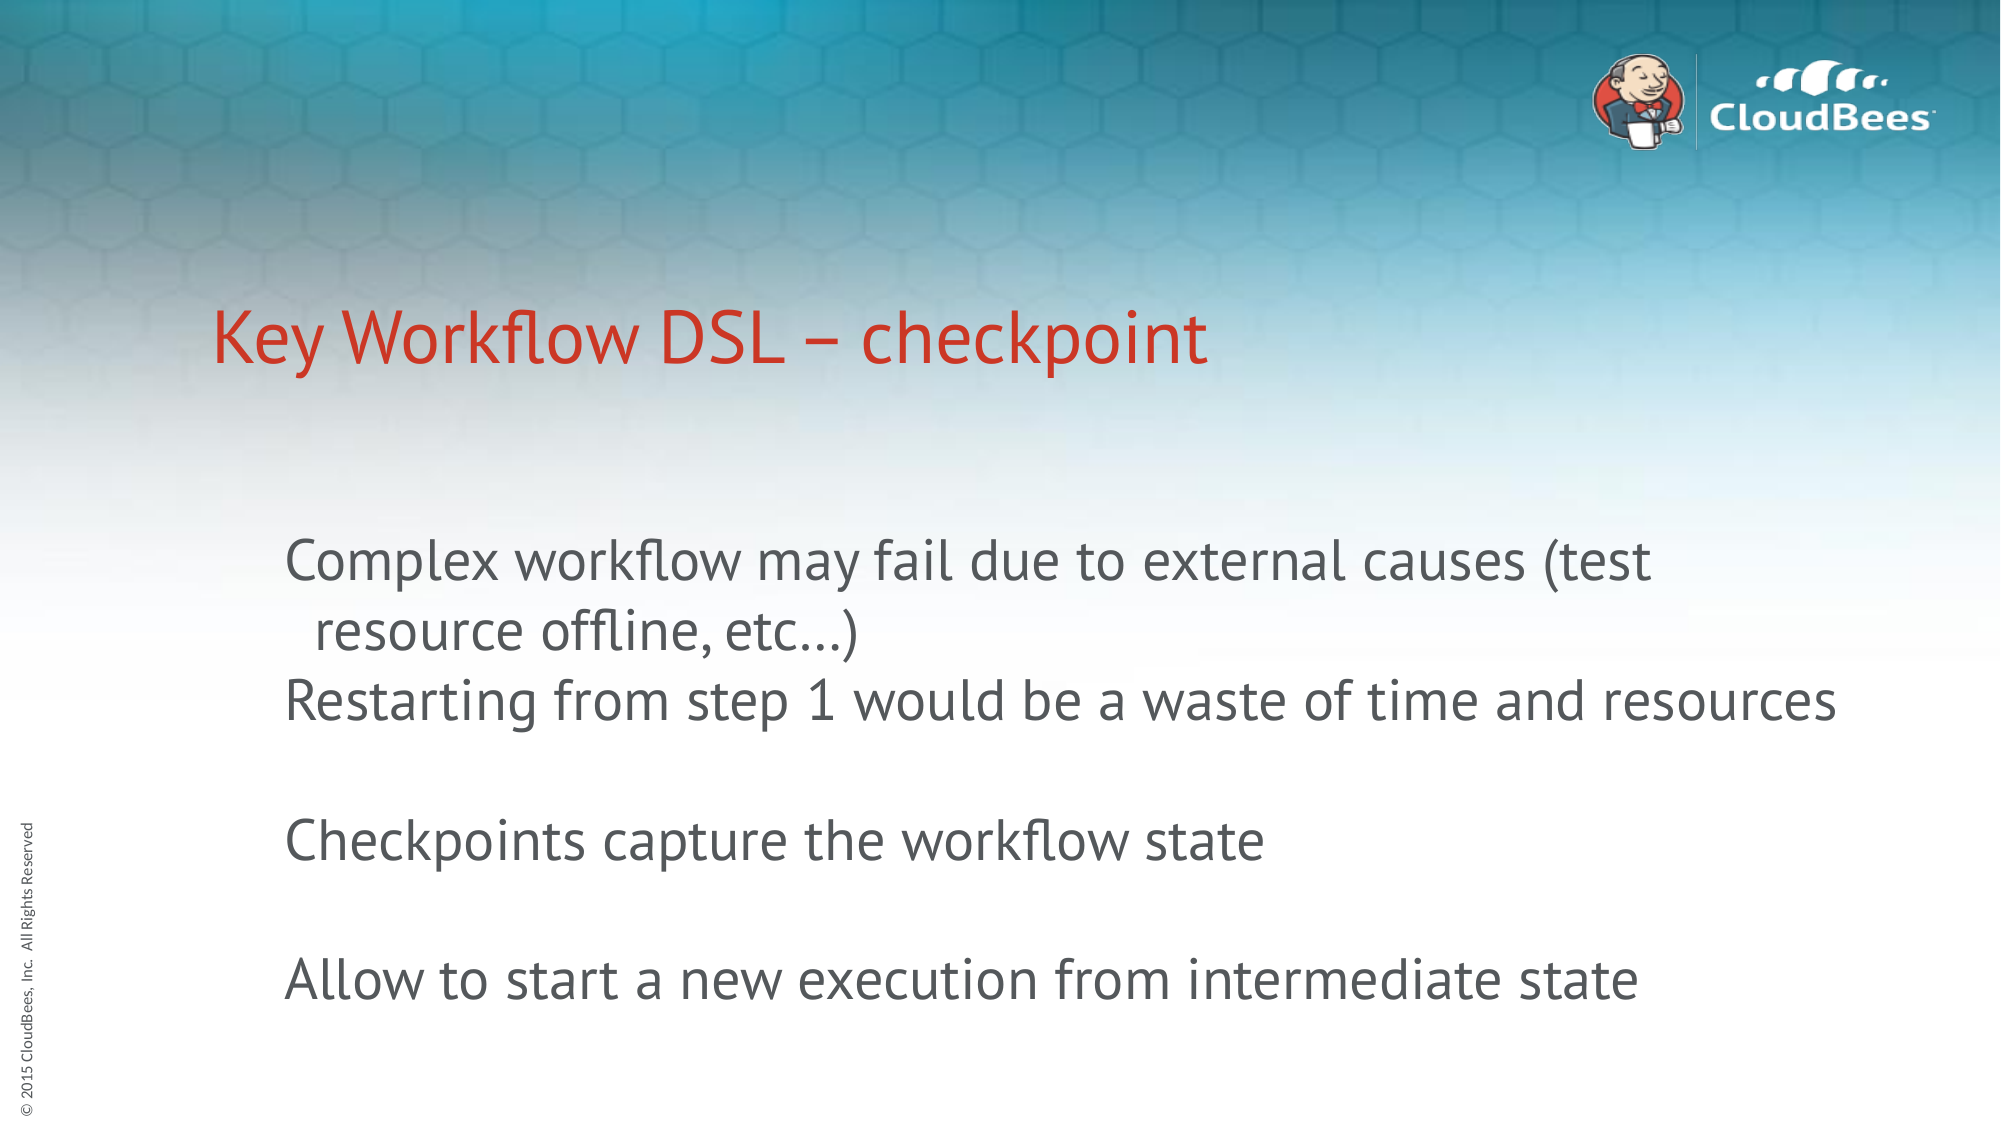

# Key Workflow DSL – checkpoint
Complex workflow may fail due to external causes (test resource offline, etc…)
Restarting from step 1 would be a waste of time and resources

Checkpoints capture the workflow state

Allow to start a new execution from intermediate state